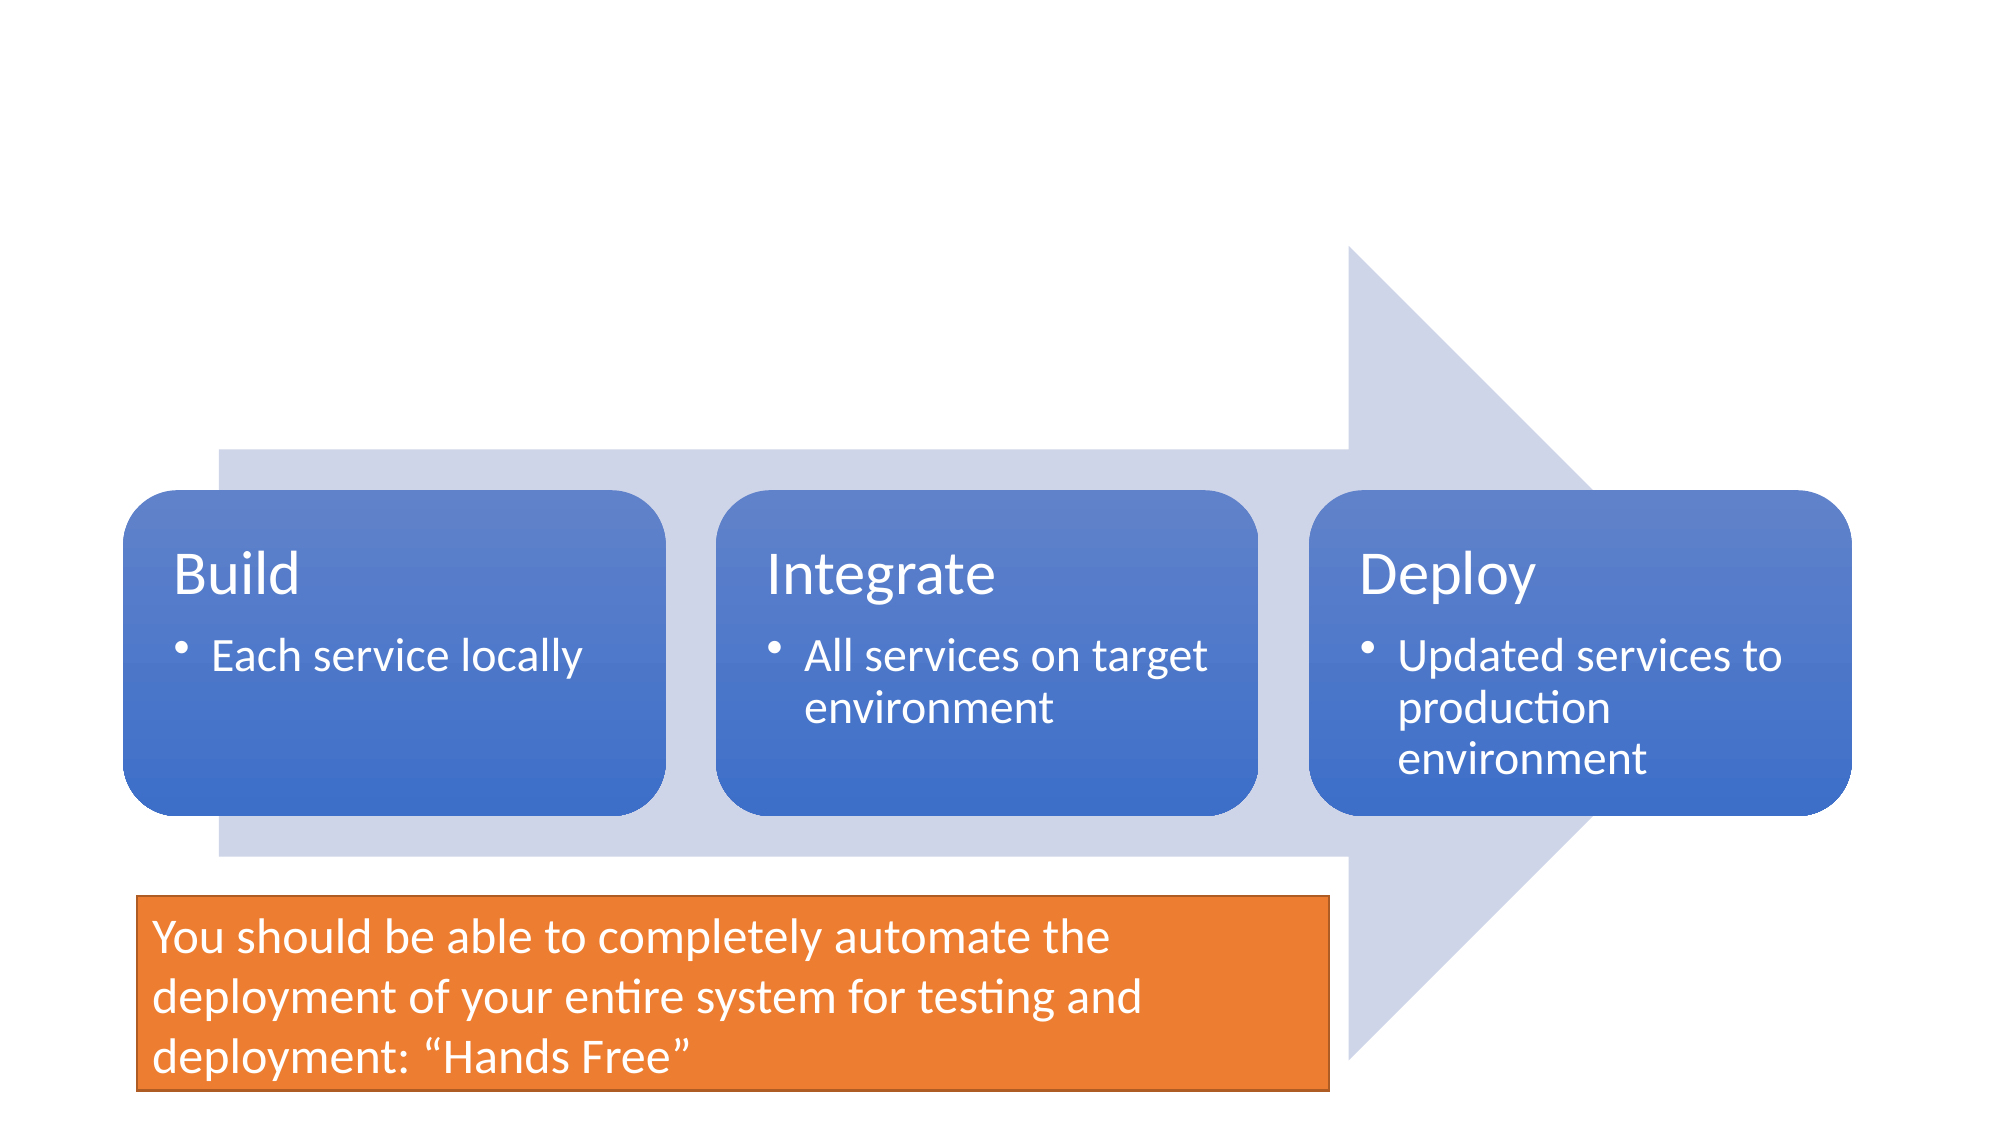

# Continuous Integration and Deployment Pipeline
Build
Each service locally

Integrate
All services on target environment
Deploy
Updated services to production environment
You should be able to completely automate the deployment of your entire system for testing and deployment: “Hands Free”